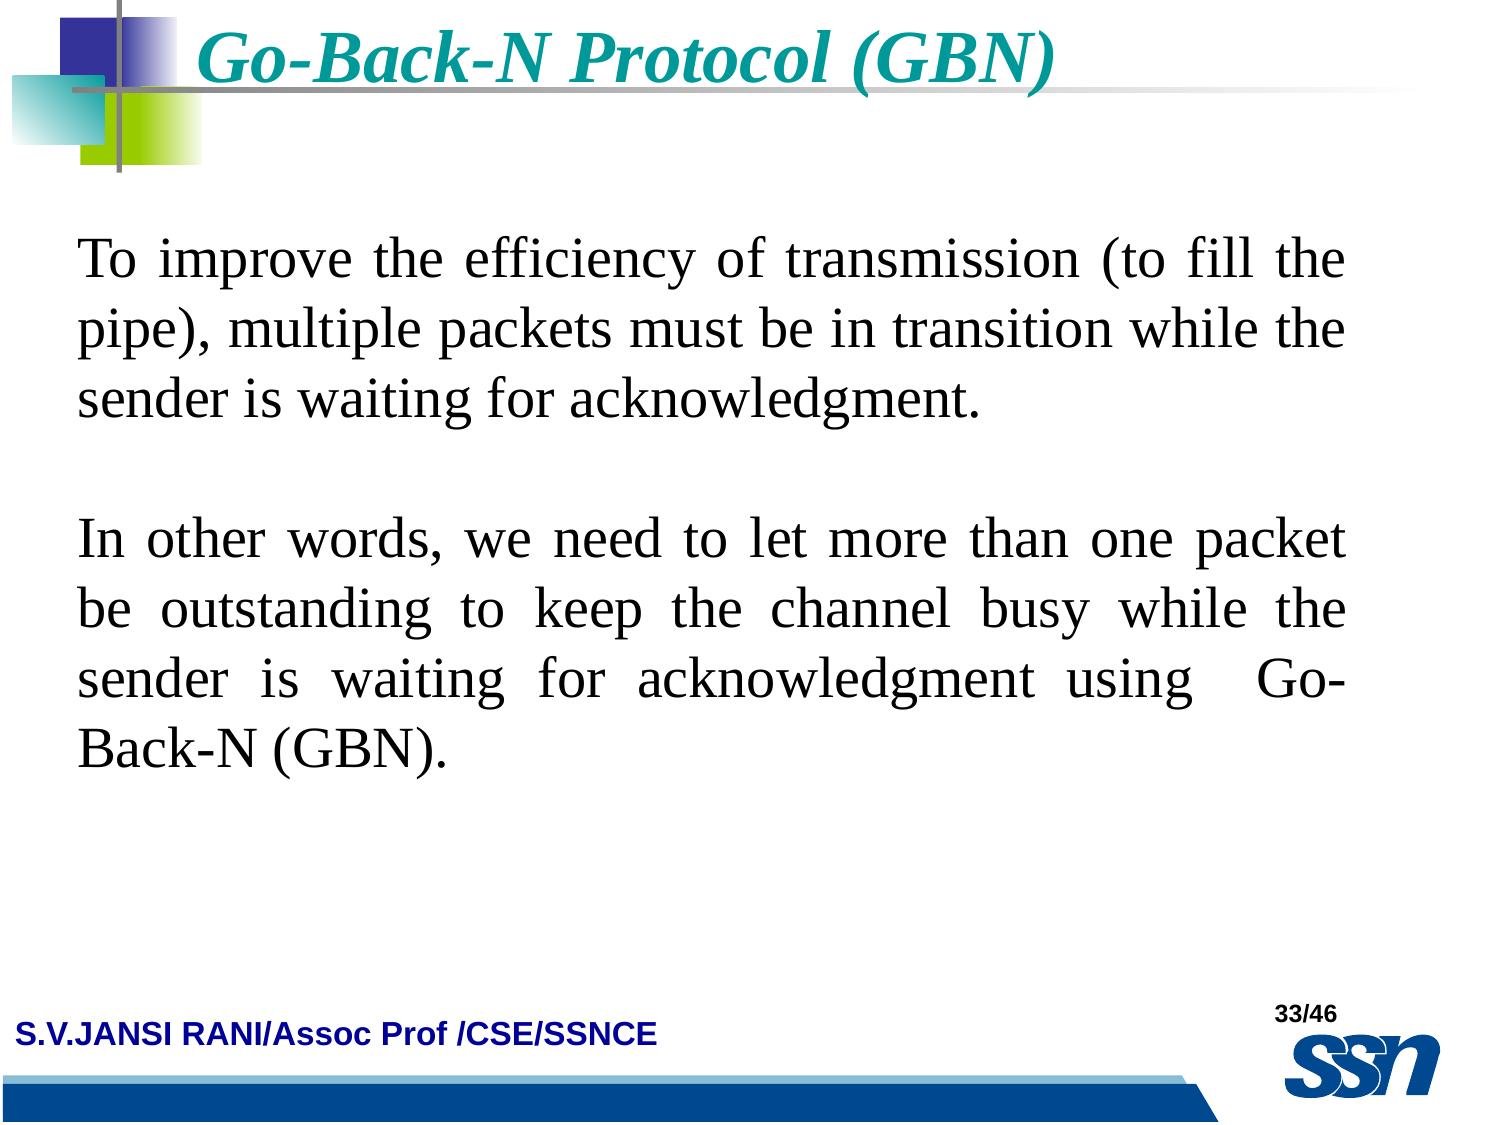

Go-Back-N Protocol (GBN)

To improve the efficiency of transmission (to fill the pipe), multiple packets must be in transition while the sender is waiting for acknowledgment.

In other words, we need to let more than one packet be outstanding to keep the channel busy while the sender is waiting for acknowledgment using  Go-Back-N (GBN).